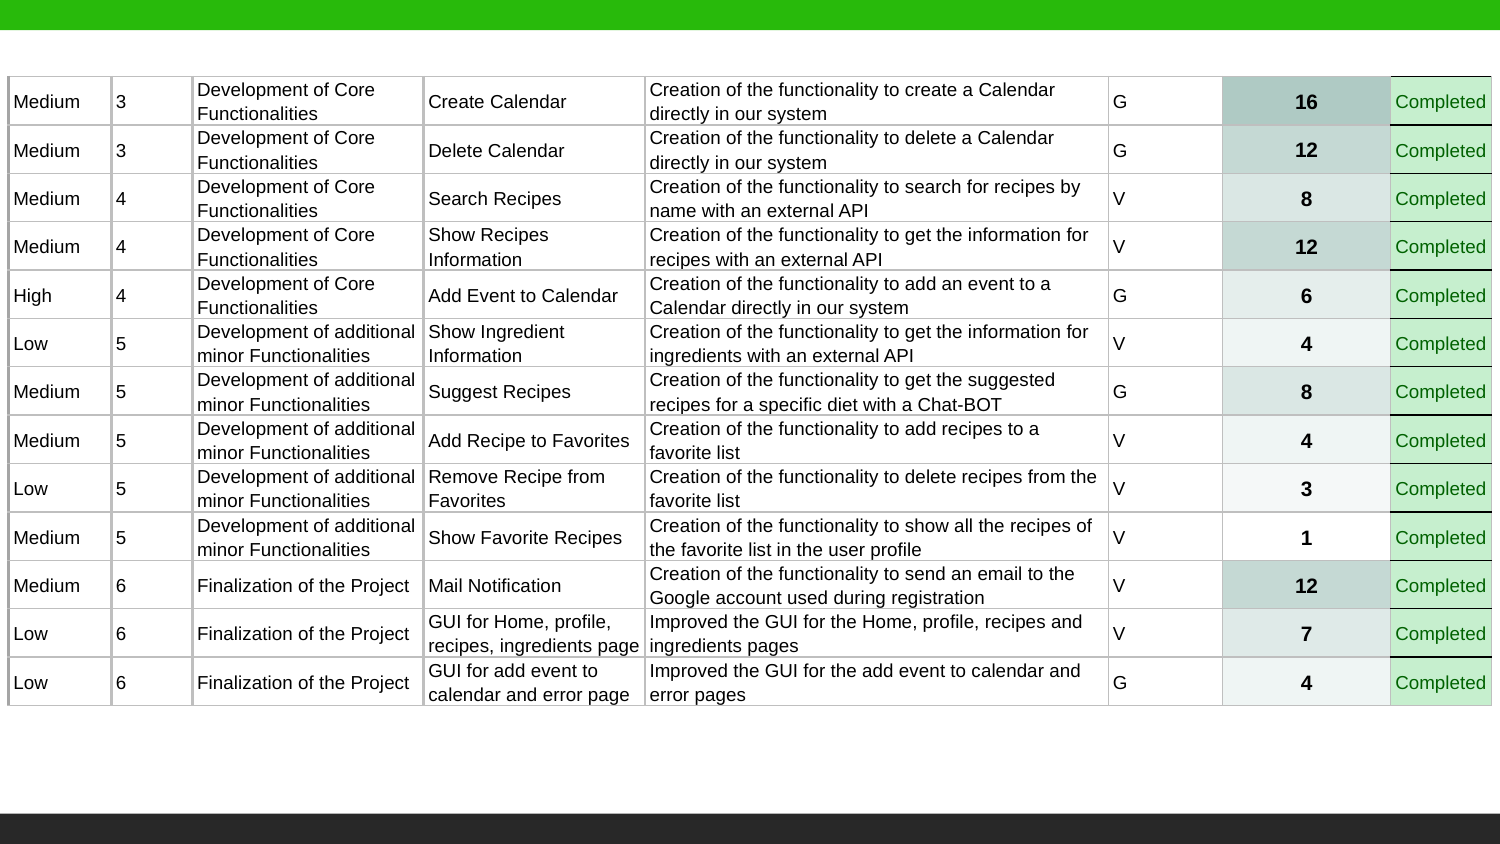

| Medium | 3 | Development of Core Functionalities | Create Calendar | Creation of the functionality to create a Calendar directly in our system | G | 16 | Completed |
| --- | --- | --- | --- | --- | --- | --- | --- |
| Medium | 3 | Development of Core Functionalities | Delete Calendar | Creation of the functionality to delete a Calendar directly in our system | G | 12 | Completed |
| Medium | 4 | Development of Core Functionalities | Search Recipes | Creation of the functionality to search for recipes by name with an external API | V | 8 | Completed |
| Medium | 4 | Development of Core Functionalities | Show Recipes Information | Creation of the functionality to get the information for recipes with an external API | V | 12 | Completed |
| High | 4 | Development of Core Functionalities | Add Event to Calendar | Creation of the functionality to add an event to a Calendar directly in our system | G | 6 | Completed |
| Low | 5 | Development of additional minor Functionalities | Show Ingredient Information | Creation of the functionality to get the information for ingredients with an external API | V | 4 | Completed |
| Medium | 5 | Development of additional minor Functionalities | Suggest Recipes | Creation of the functionality to get the suggested recipes for a specific diet with a Chat-BOT | G | 8 | Completed |
| Medium | 5 | Development of additional minor Functionalities | Add Recipe to Favorites | Creation of the functionality to add recipes to a favorite list | V | 4 | Completed |
| Low | 5 | Development of additional minor Functionalities | Remove Recipe from Favorites | Creation of the functionality to delete recipes from the favorite list | V | 3 | Completed |
| Medium | 5 | Development of additional minor Functionalities | Show Favorite Recipes | Creation of the functionality to show all the recipes of the favorite list in the user profile | V | 1 | Completed |
| Medium | 6 | Finalization of the Project | Mail Notification | Creation of the functionality to send an email to the Google account used during registration | V | 12 | Completed |
| Low | 6 | Finalization of the Project | GUI for Home, profile, recipes, ingredients page | Improved the GUI for the Home, profile, recipes and ingredients pages | V | 7 | Completed |
| Low | 6 | Finalization of the Project | GUI for add event to calendar and error page | Improved the GUI for the add event to calendar and error pages | G | 4 | Completed |